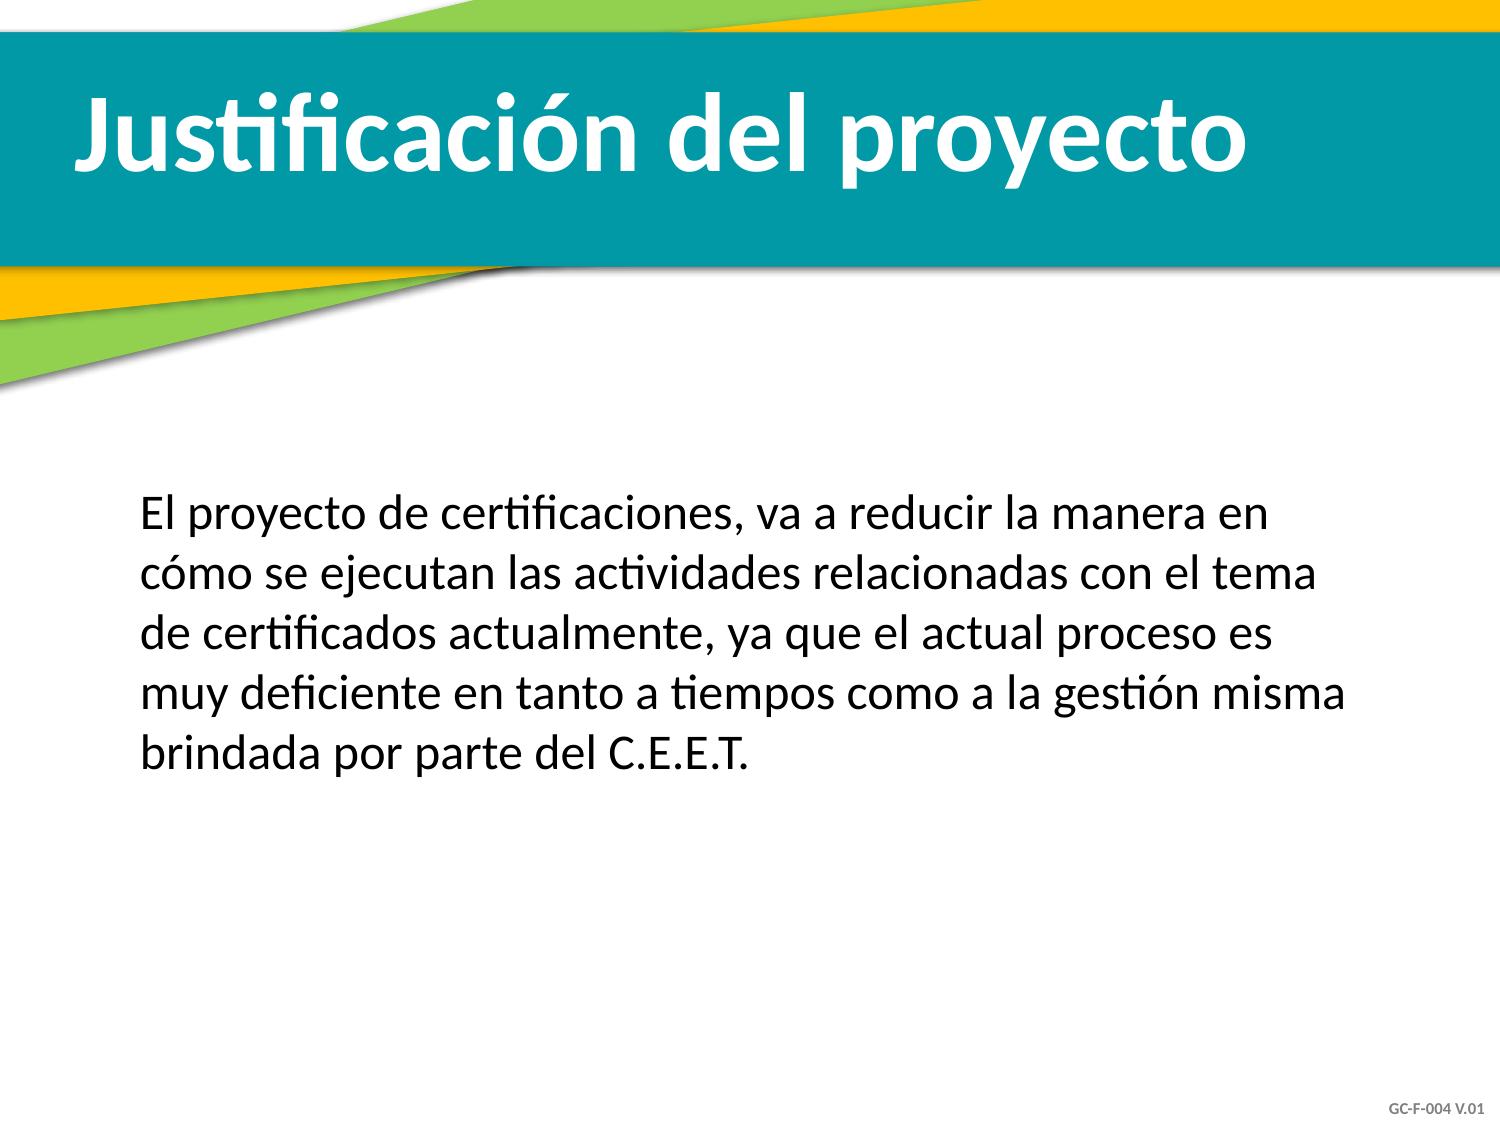

Justificación del proyecto

El proyecto de certificaciones, va a reducir la manera en cómo se ejecutan las actividades relacionadas con el tema de certificados actualmente, ya que el actual proceso es muy deficiente en tanto a tiempos como a la gestión misma brindada por parte del C.E.E.T.